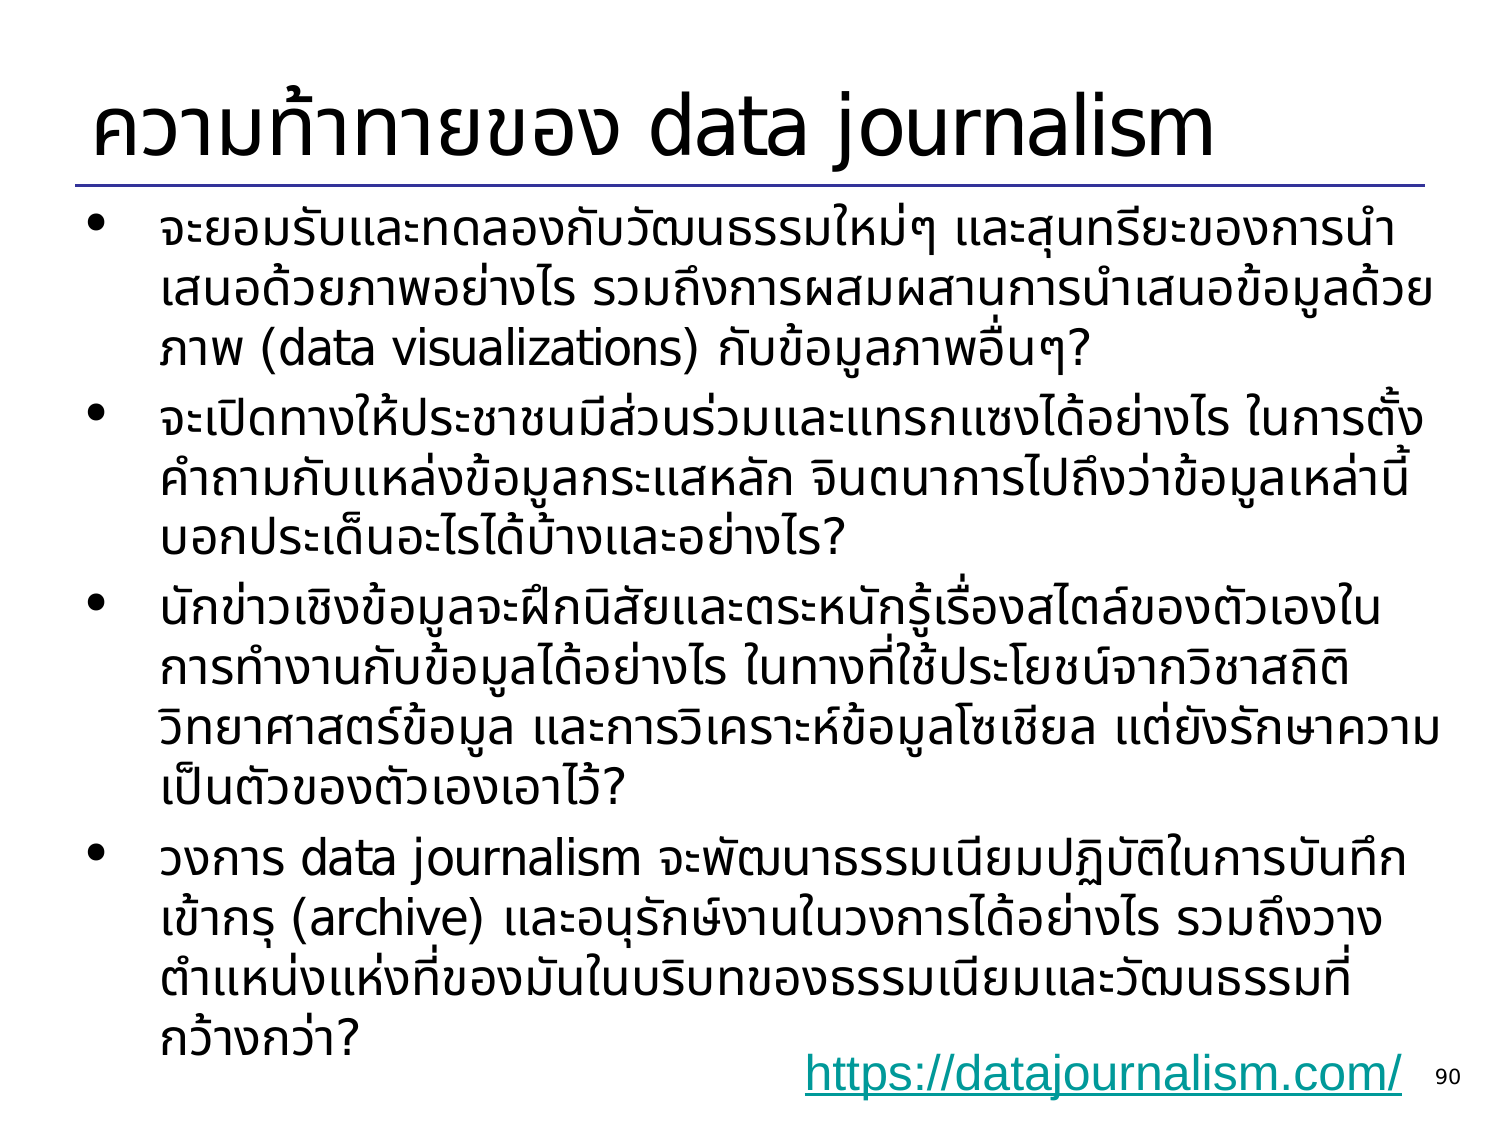

# ความท้าทายของ data journalism
จะยอมรับและทดลองกับวัฒนธรรมใหม่ๆ และสุนทรียะของการนำเสนอด้วยภาพอย่างไร รวมถึงการผสมผสานการนำเสนอข้อมูลด้วยภาพ (data visualizations) กับข้อมูลภาพอื่นๆ?
จะเปิดทางให้ประชาชนมีส่วนร่วมและแทรกแซงได้อย่างไร ในการตั้งคำถามกับแหล่งข้อมูลกระแสหลัก จินตนาการไปถึงว่าข้อมูลเหล่านี้บอกประเด็นอะไรได้บ้างและอย่างไร?
นักข่าวเชิงข้อมูลจะฝึกนิสัยและตระหนักรู้เรื่องสไตล์ของตัวเองในการทำงานกับข้อมูลได้อย่างไร ในทางที่ใช้ประโยชน์จากวิชาสถิติ วิทยาศาสตร์ข้อมูล และการวิเคราะห์ข้อมูลโซเชียล แต่ยังรักษาความเป็นตัวของตัวเองเอาไว้?
วงการ data journalism จะพัฒนาธรรมเนียมปฏิบัติในการบันทึกเข้ากรุ (archive) และอนุรักษ์งานในวงการได้อย่างไร รวมถึงวางตำแหน่งแห่งที่ของมันในบริบทของธรรมเนียมและวัฒนธรรมที่กว้างกว่า?
https://datajournalism.com/
90